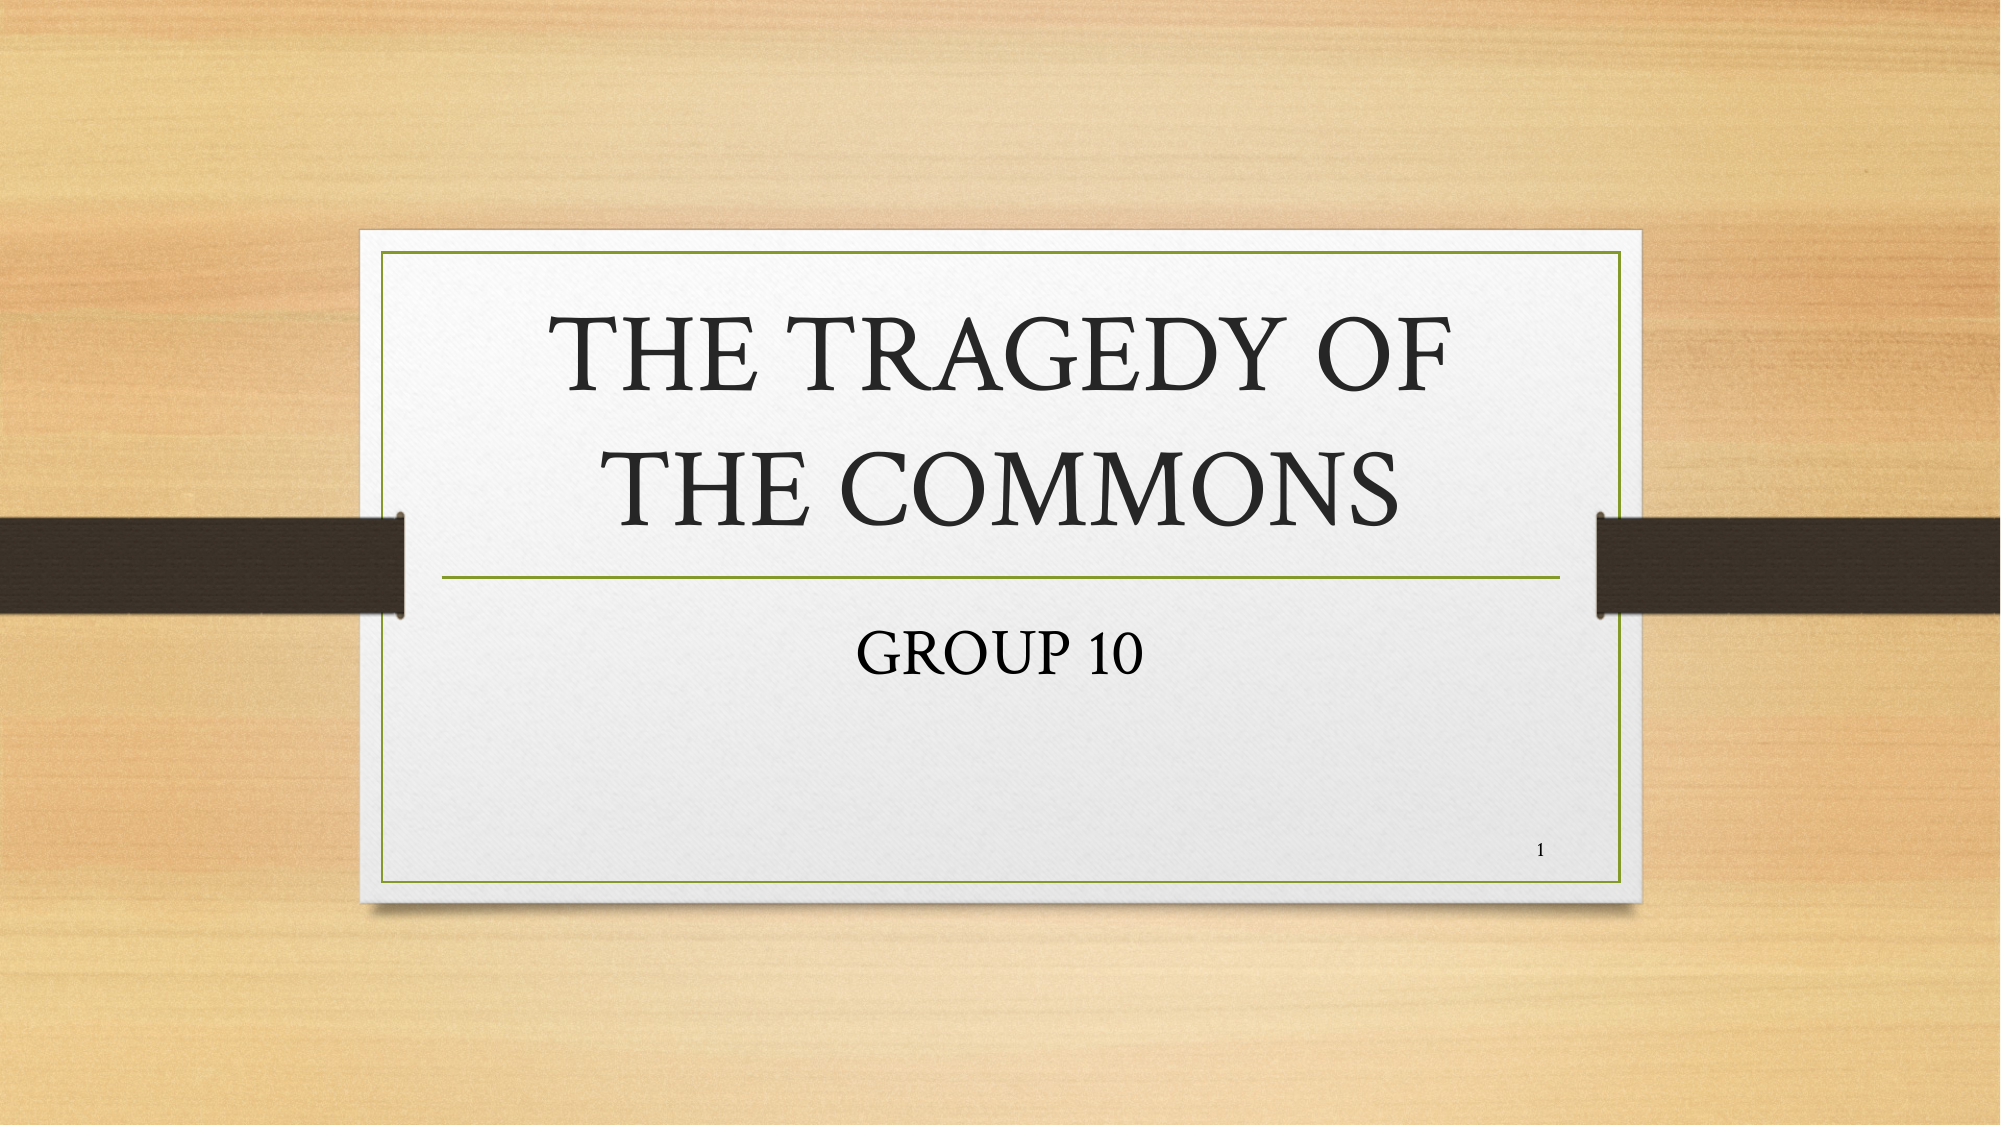

# THE TRAGEDY OF THE COMMONS
GROUP 10
1